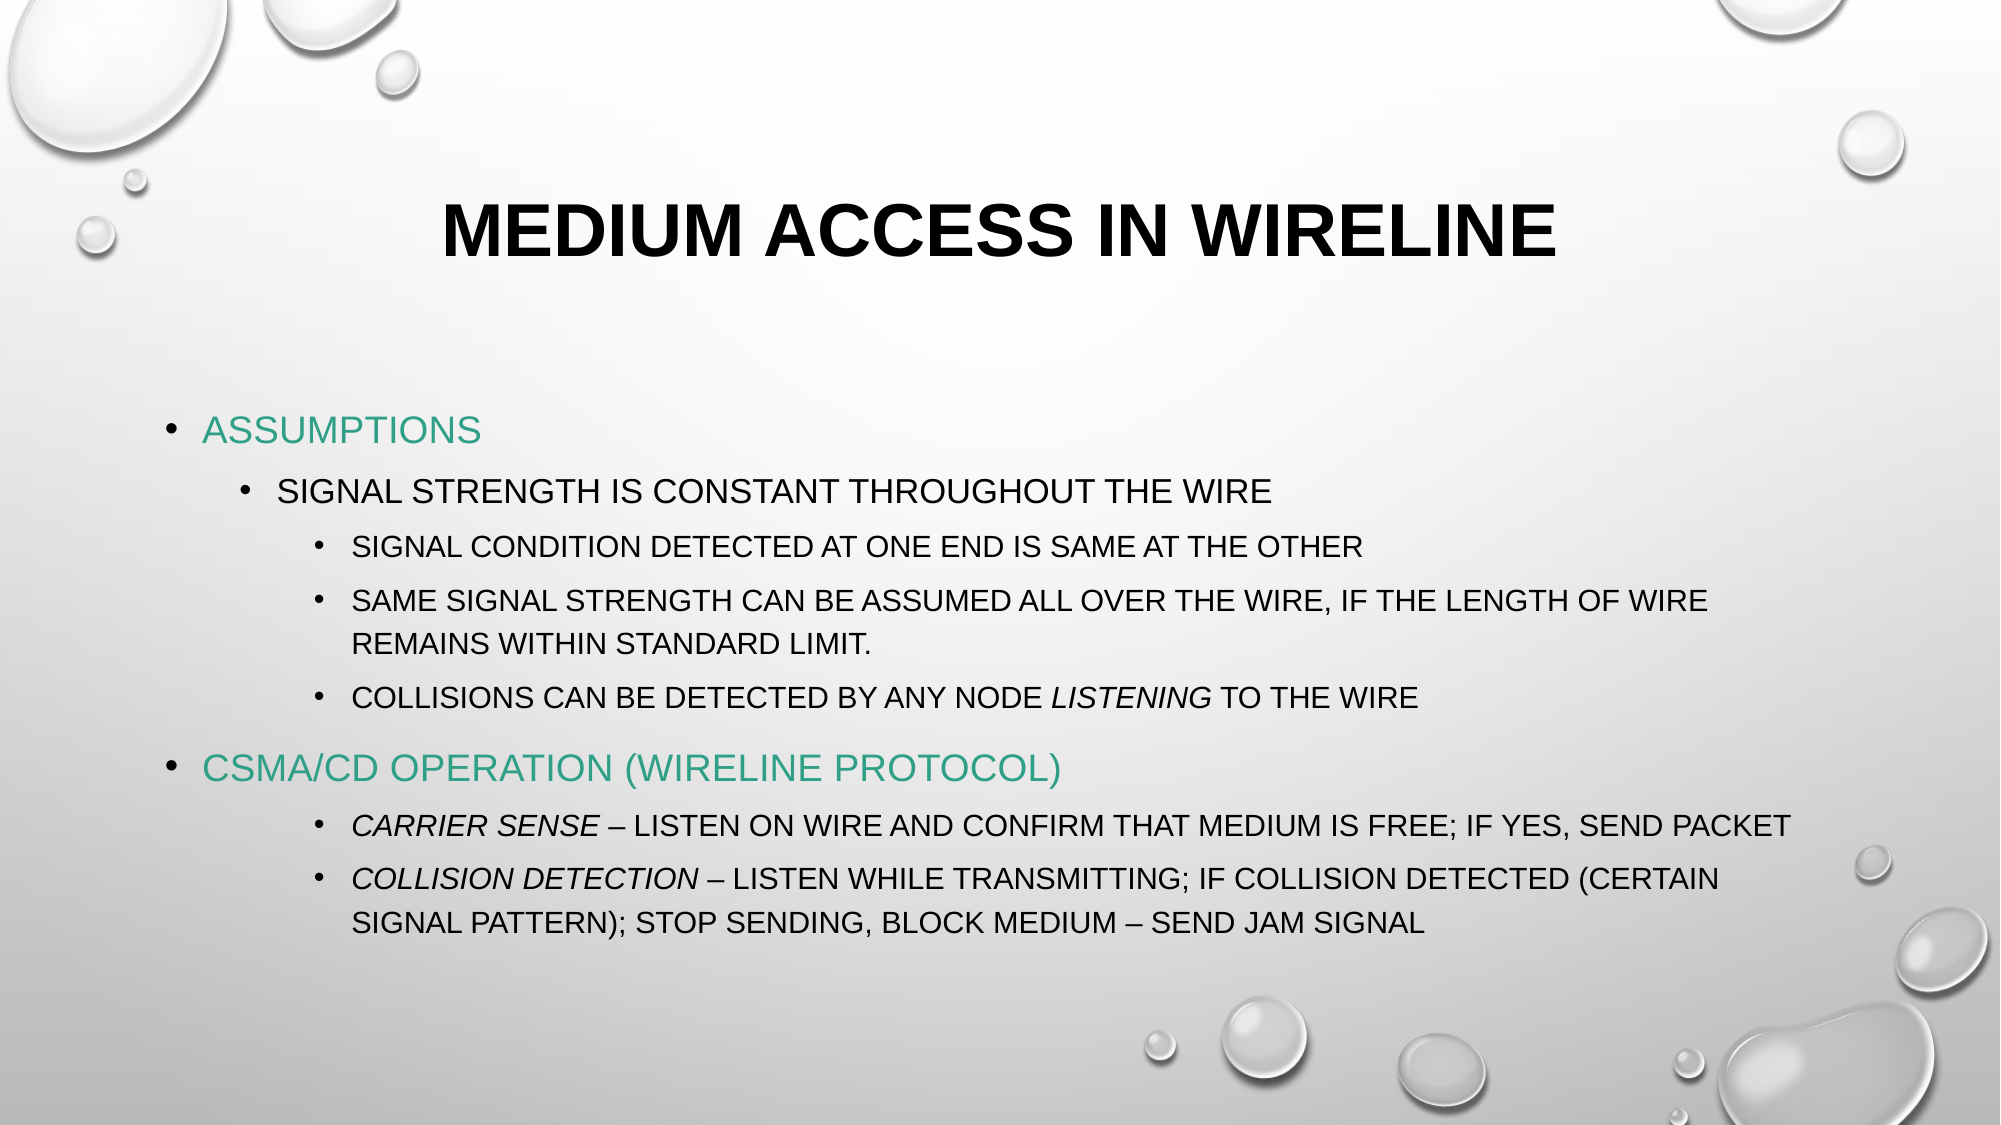

# Medium Access in Wireline
Assumptions
Signal strength is constant throughout the wire
Signal condition detected at one end is same at the other
Same signal strength can be assumed all over the wire, if the length of wire remains within standard limit.
Collisions can be detected by any node listening to the wire
CSMA/CD operation (wireline protocol)
carrier sense – listen on wire and confirm that medium is free; if yes, send packet
collision detection – listen while transmitting; if collision detected (certain signal pattern); stop sending, block medium – send jam signal